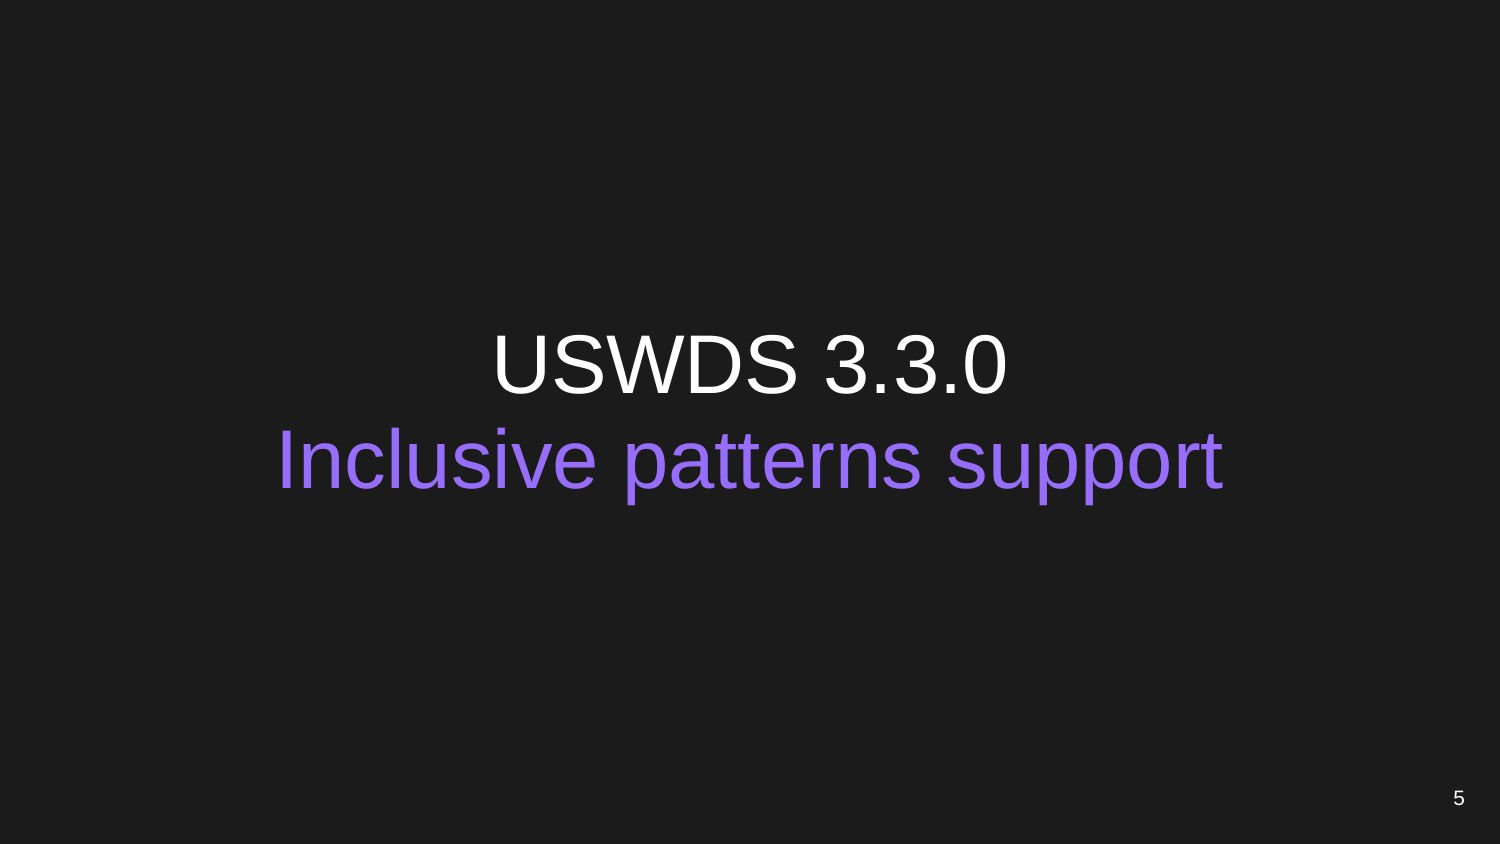

# USWDS 3.3.0
Inclusive patterns support
5